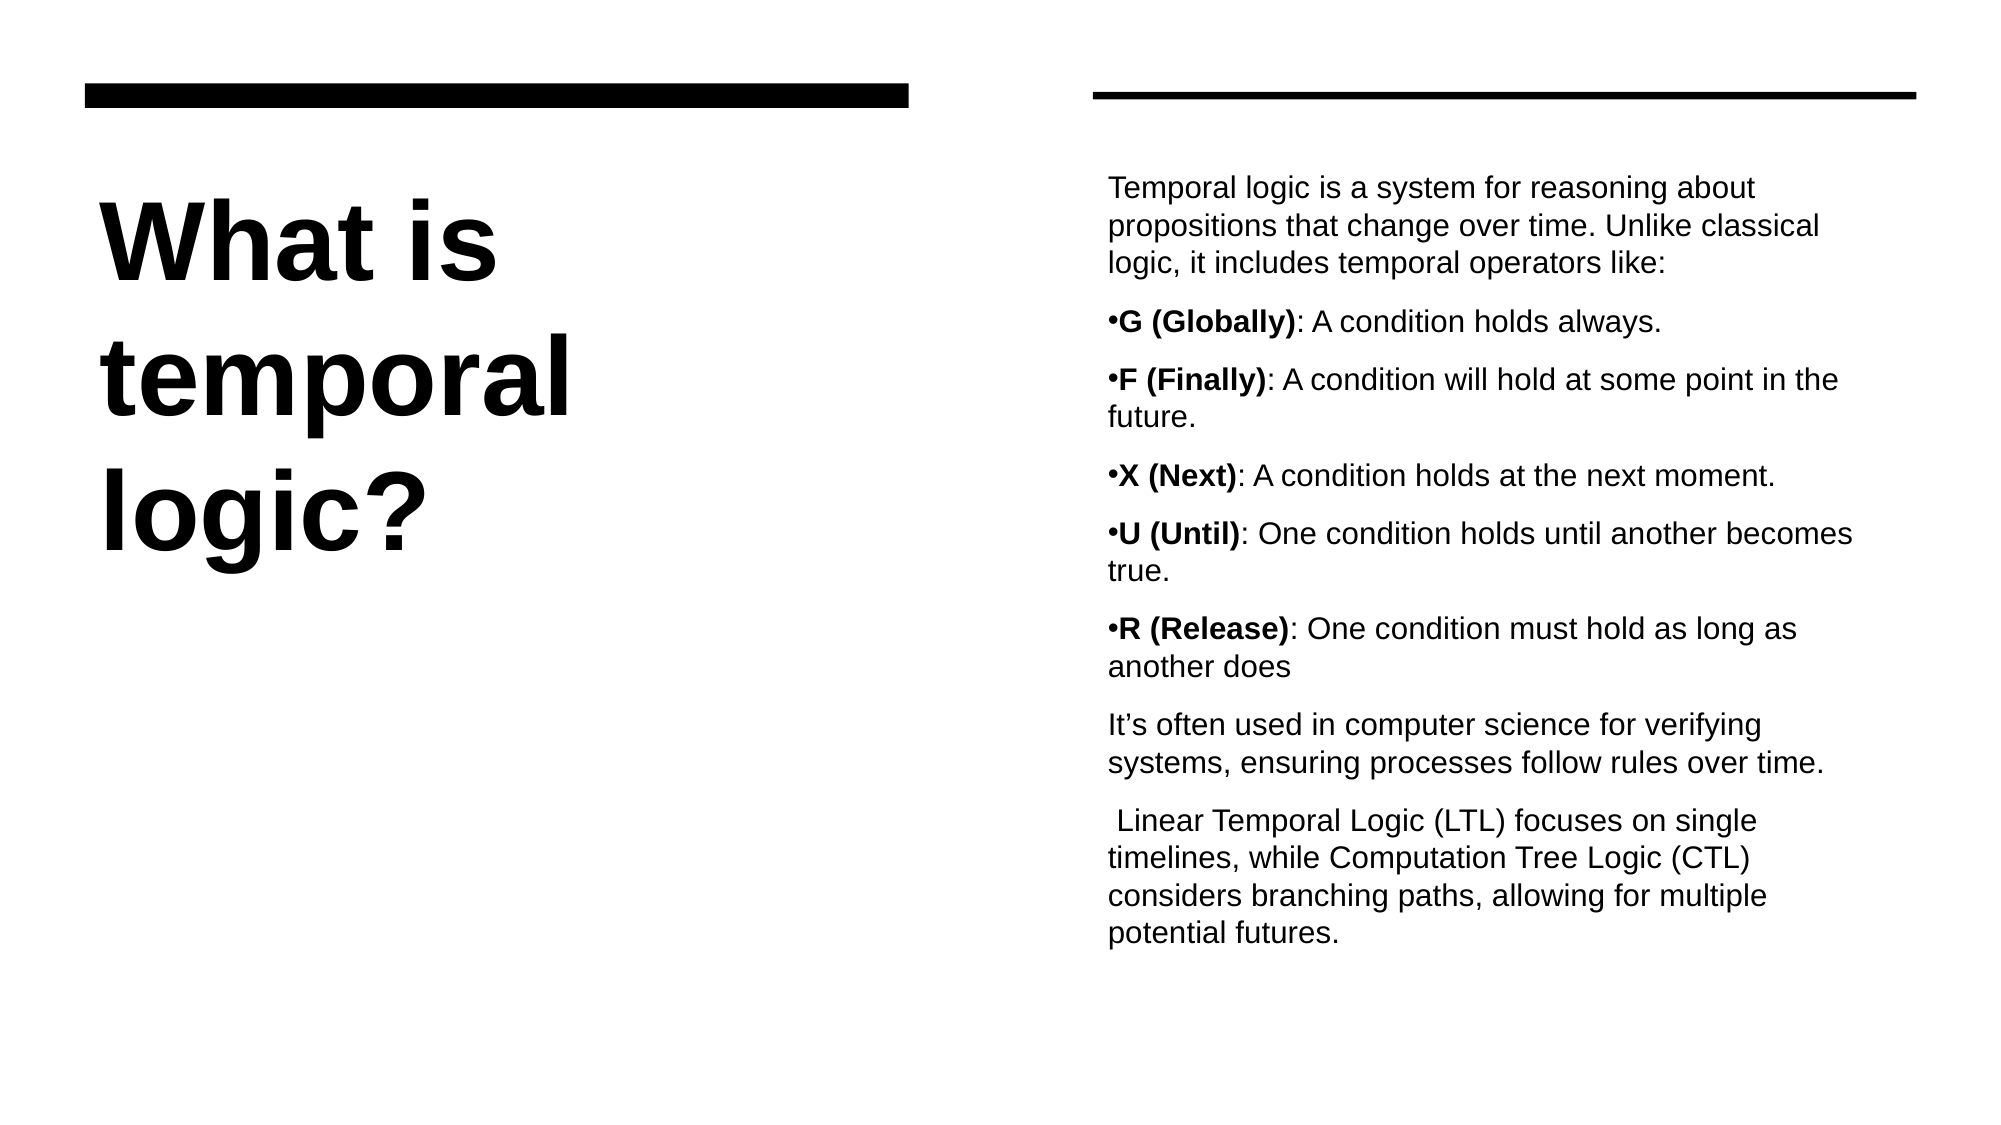

# What is temporal logic?
Temporal logic is a system for reasoning about propositions that change over time. Unlike classical logic, it includes temporal operators like:
G (Globally): A condition holds always.
F (Finally): A condition will hold at some point in the future.
X (Next): A condition holds at the next moment.
U (Until): One condition holds until another becomes true.
R (Release): One condition must hold as long as another does
It’s often used in computer science for verifying systems, ensuring processes follow rules over time.
 Linear Temporal Logic (LTL) focuses on single timelines, while Computation Tree Logic (CTL) considers branching paths, allowing for multiple potential futures.